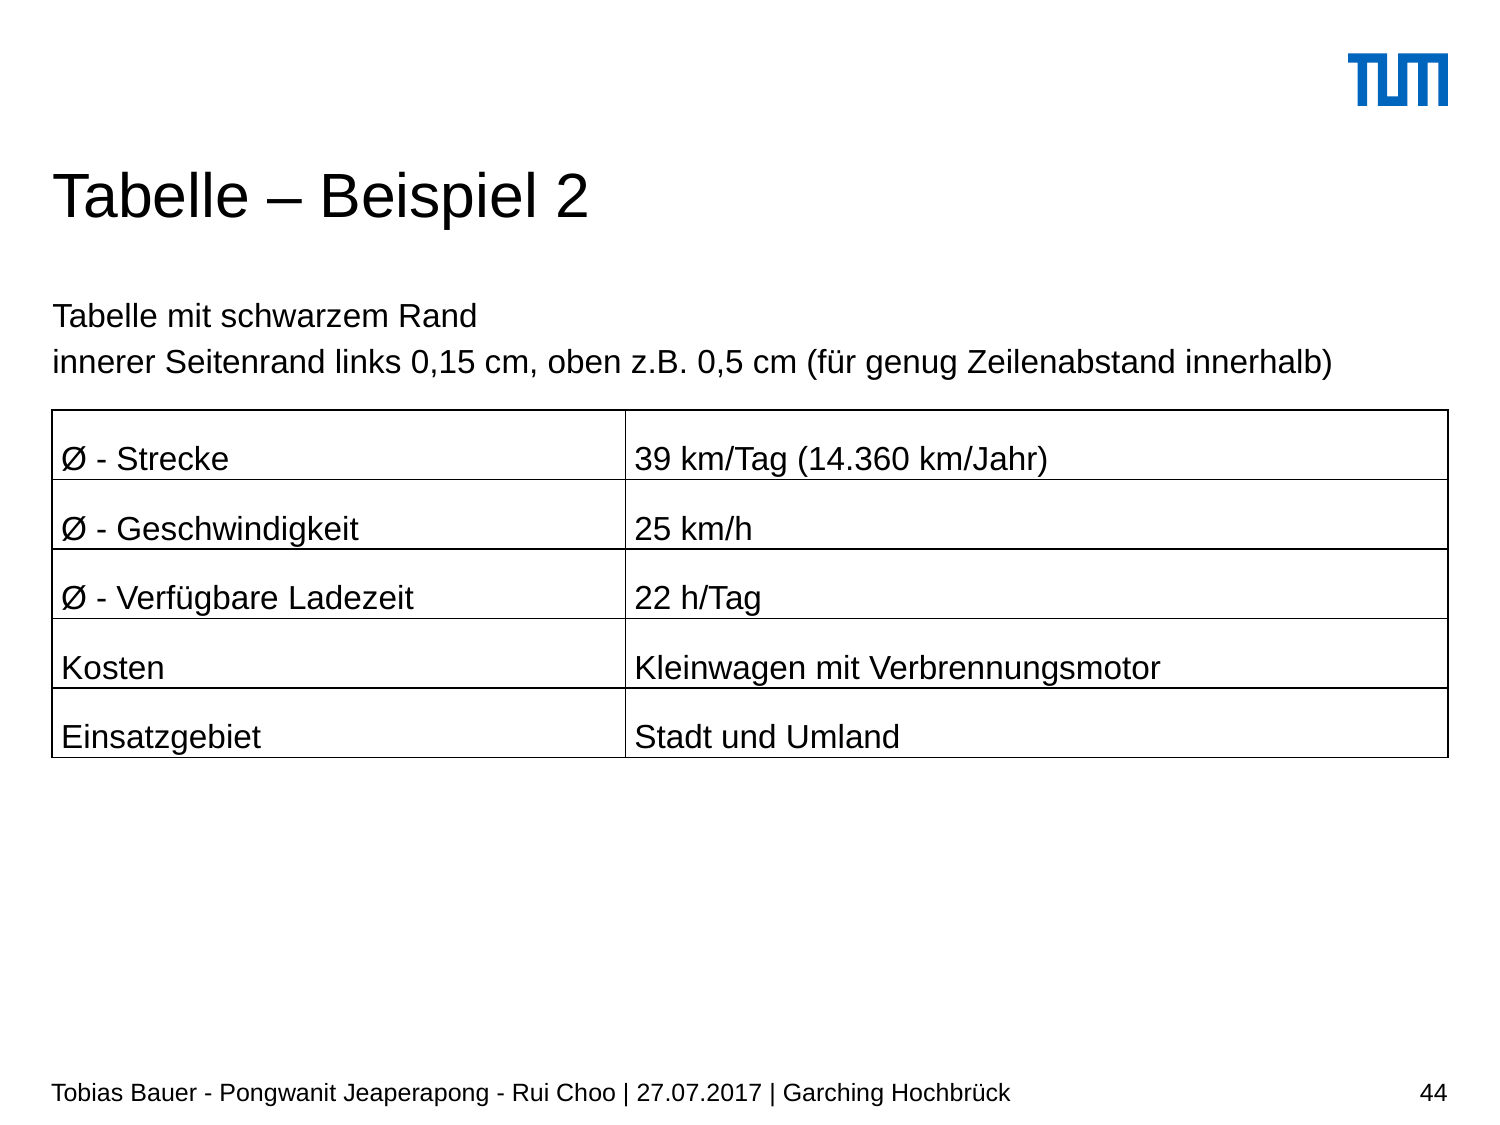

# Tabelle – Beispiel 2
Tabelle mit schwarzem Rand
innerer Seitenrand links 0,15 cm, oben z.B. 0,5 cm (für genug Zeilenabstand innerhalb)
| Ø - Strecke | 39 km/Tag (14.360 km/Jahr) |
| --- | --- |
| Ø - Geschwindigkeit | 25 km/h |
| Ø - Verfügbare Ladezeit | 22 h/Tag |
| Kosten | Kleinwagen mit Verbrennungsmotor |
| Einsatzgebiet | Stadt und Umland |
Tobias Bauer - Pongwanit Jeaperapong - Rui Choo | 27.07.2017 | Garching Hochbrück
44